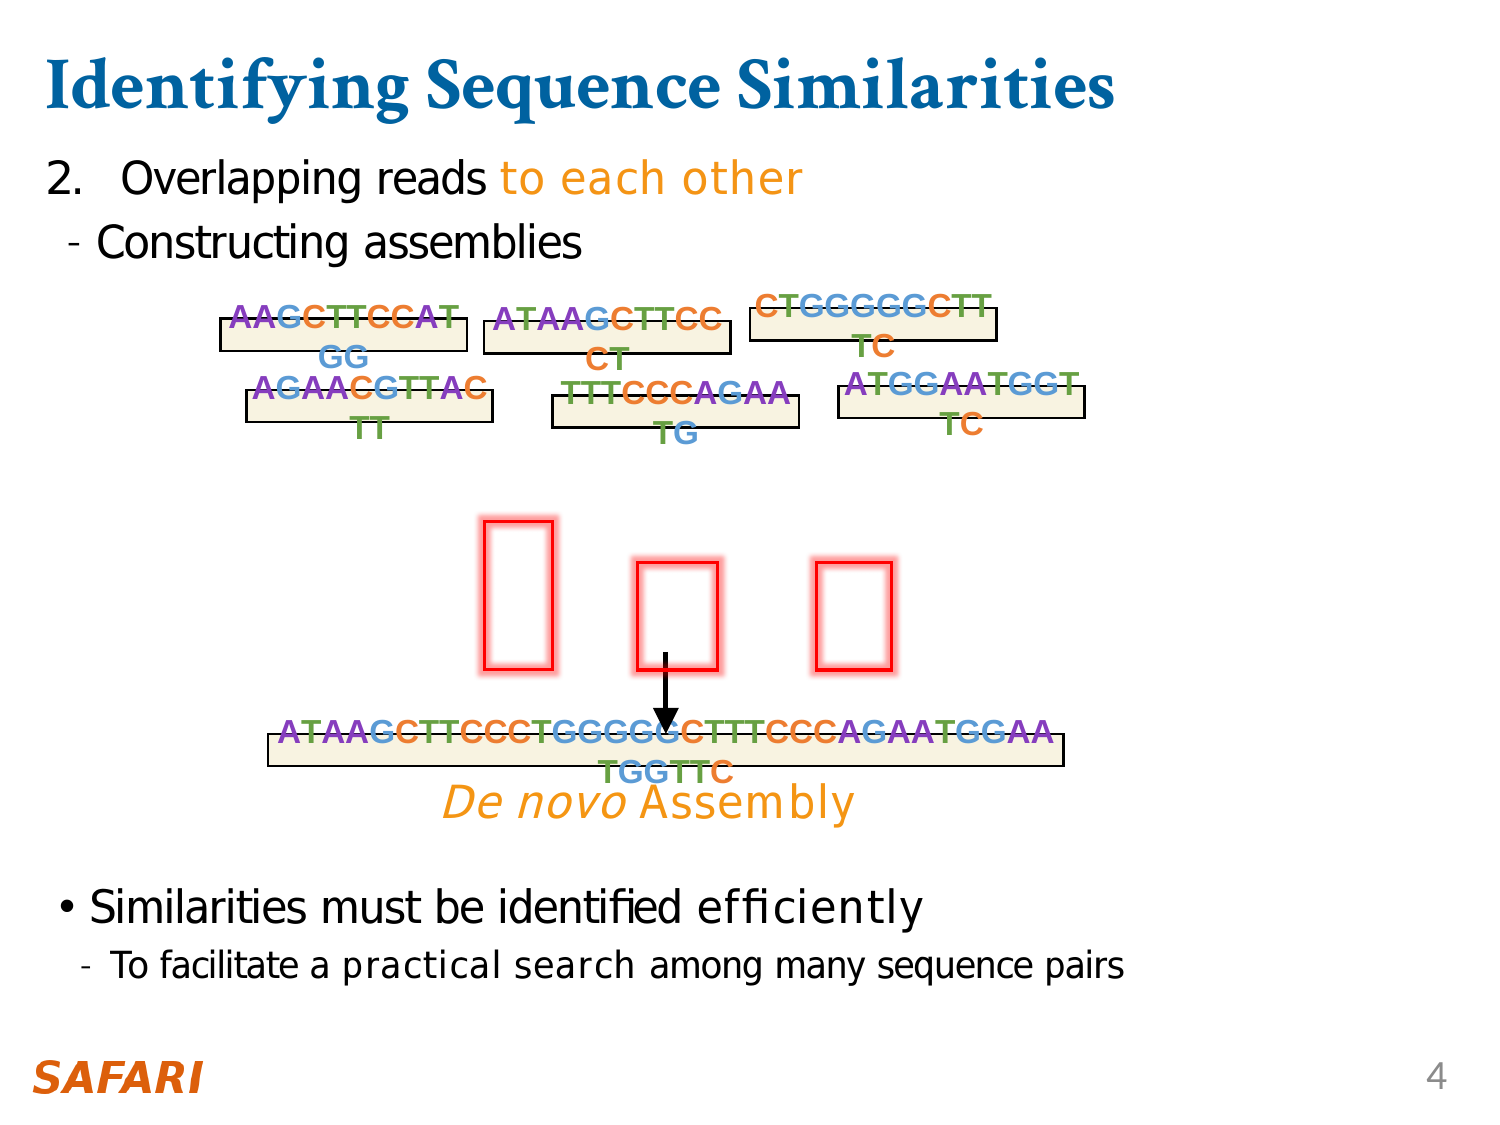

# Identifying Sequence Similarities
Overlapping reads to each other
Constructing assemblies
CTGGGGGCTTTC
AAGCTTCCATGG
ATAAGCTTCCCT
ATGGAATGGTTC
AGAACGTTACTT
TTTCCCAGAATG

ATAAGCTTCCCTGGGGGCTTTCCCAGAATGGAATGGTTC
De novo Assembly
Similarities must be identified efficiently
To facilitate a practical search among many sequence pairs